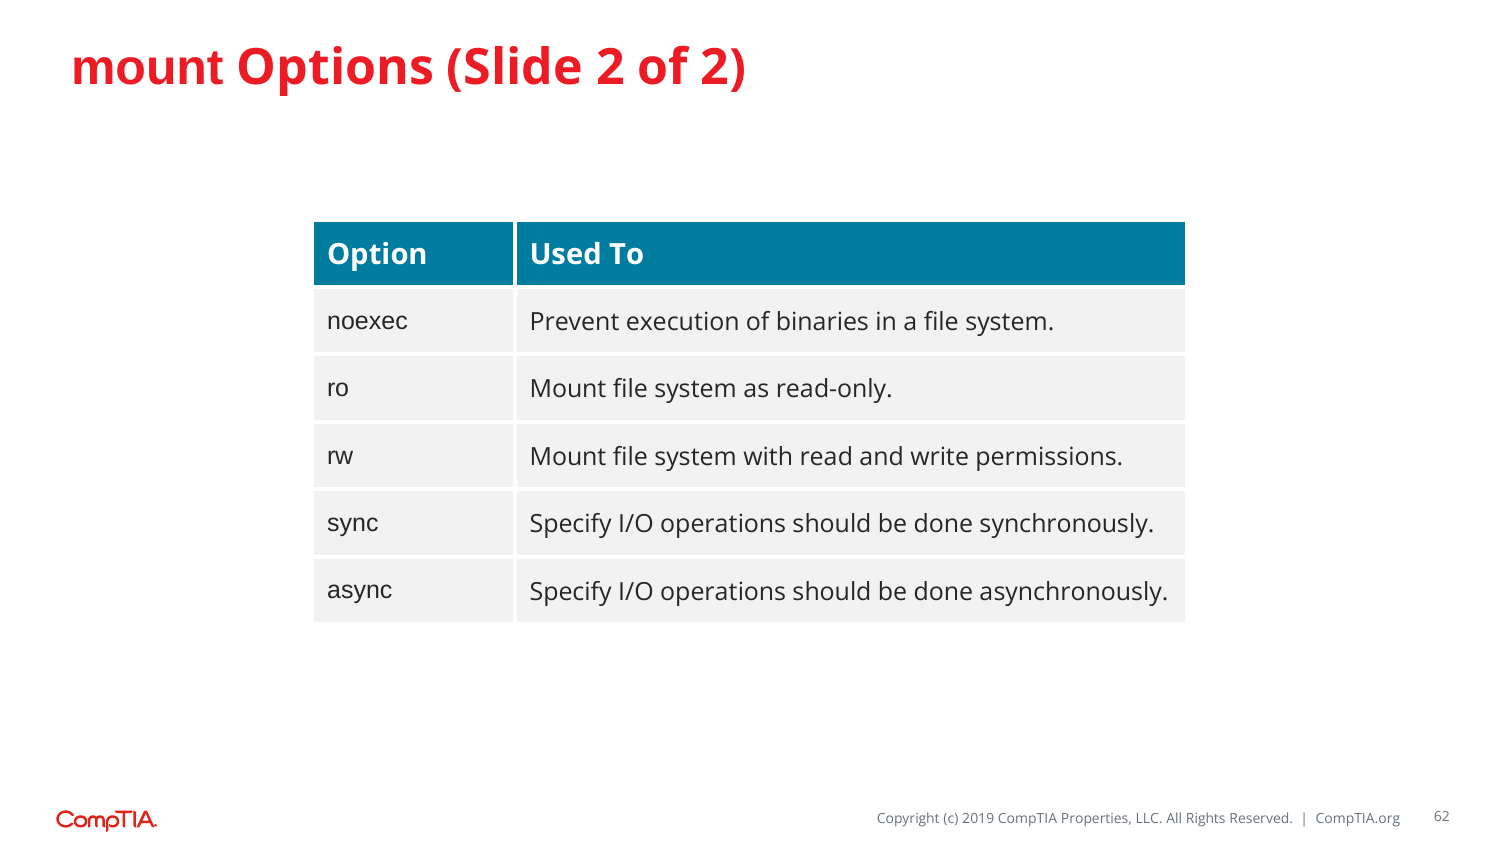

# mount Options (Slide 2 of 2)
| Option | Used To |
| --- | --- |
| noexec | Prevent execution of binaries in a file system. |
| ro | Mount file system as read-only. |
| rw | Mount file system with read and write permissions. |
| sync | Specify I/O operations should be done synchronously. |
| async | Specify I/O operations should be done asynchronously. |
62